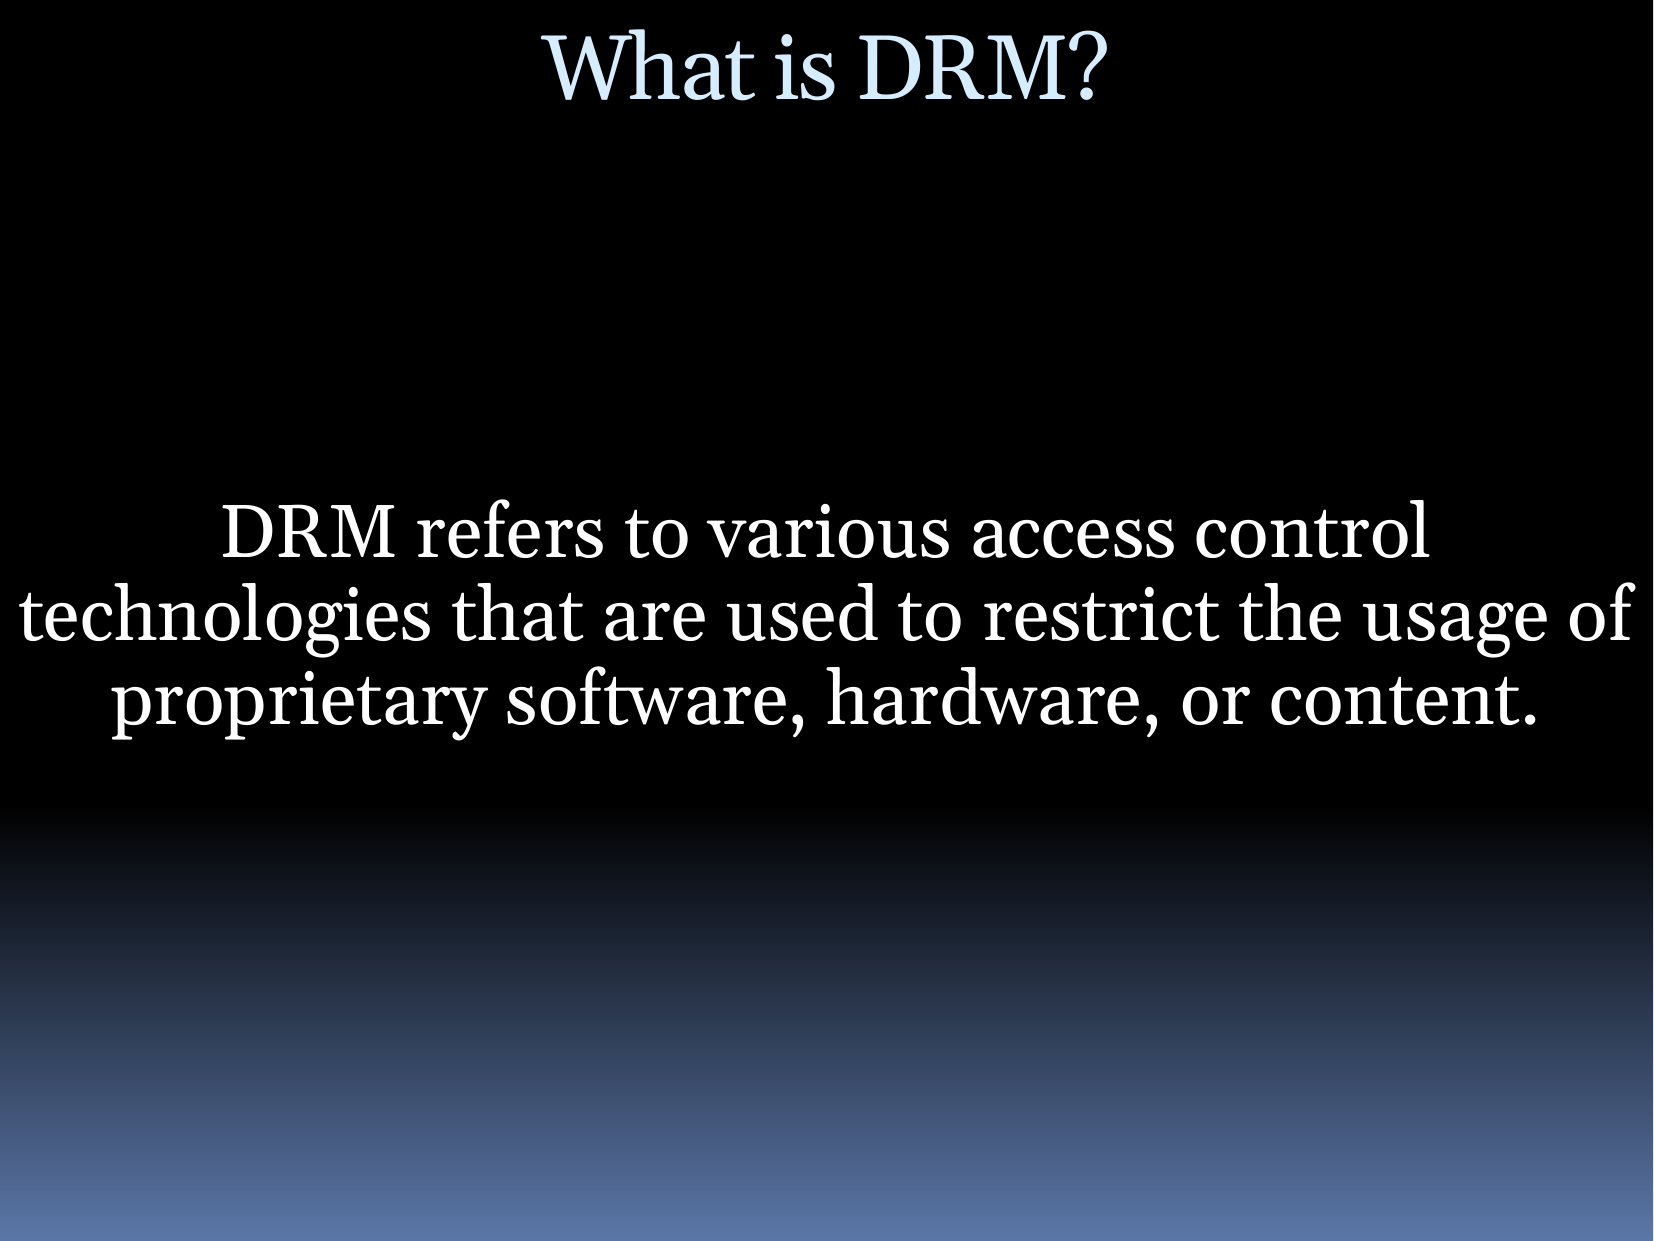

# What is DRM?
DRM refers to various access control technologies that are used to restrict the usage of proprietary software, hardware, or content.